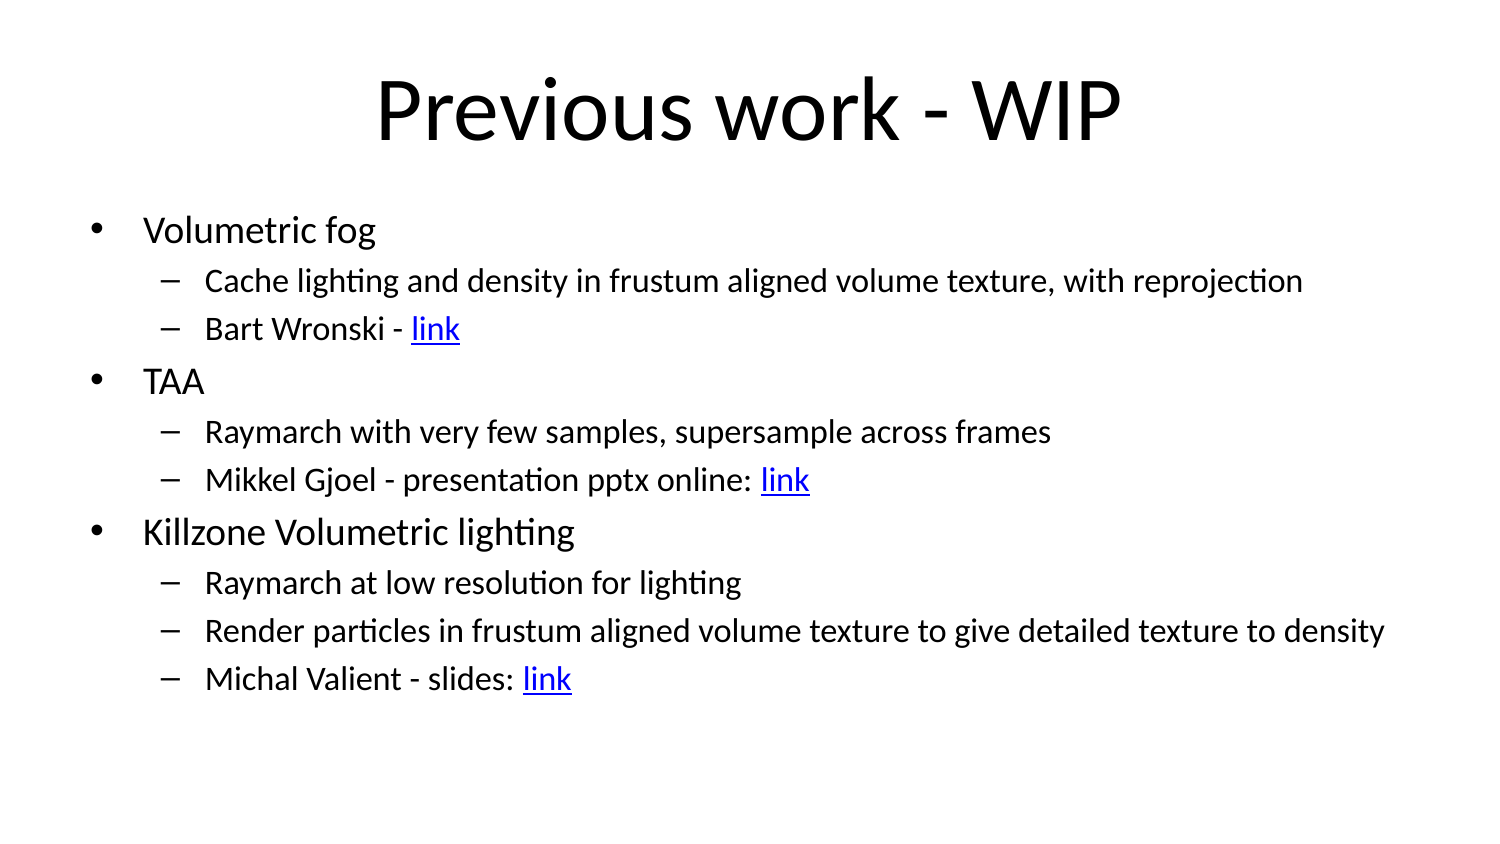

# Previous work - WIP
Volumetric fog
Cache lighting and density in frustum aligned volume texture, with reprojection
Bart Wronski - link
TAA
Raymarch with very few samples, supersample across frames
Mikkel Gjoel - presentation pptx online: link
Killzone Volumetric lighting
Raymarch at low resolution for lighting
Render particles in frustum aligned volume texture to give detailed texture to density
Michal Valient - slides: link